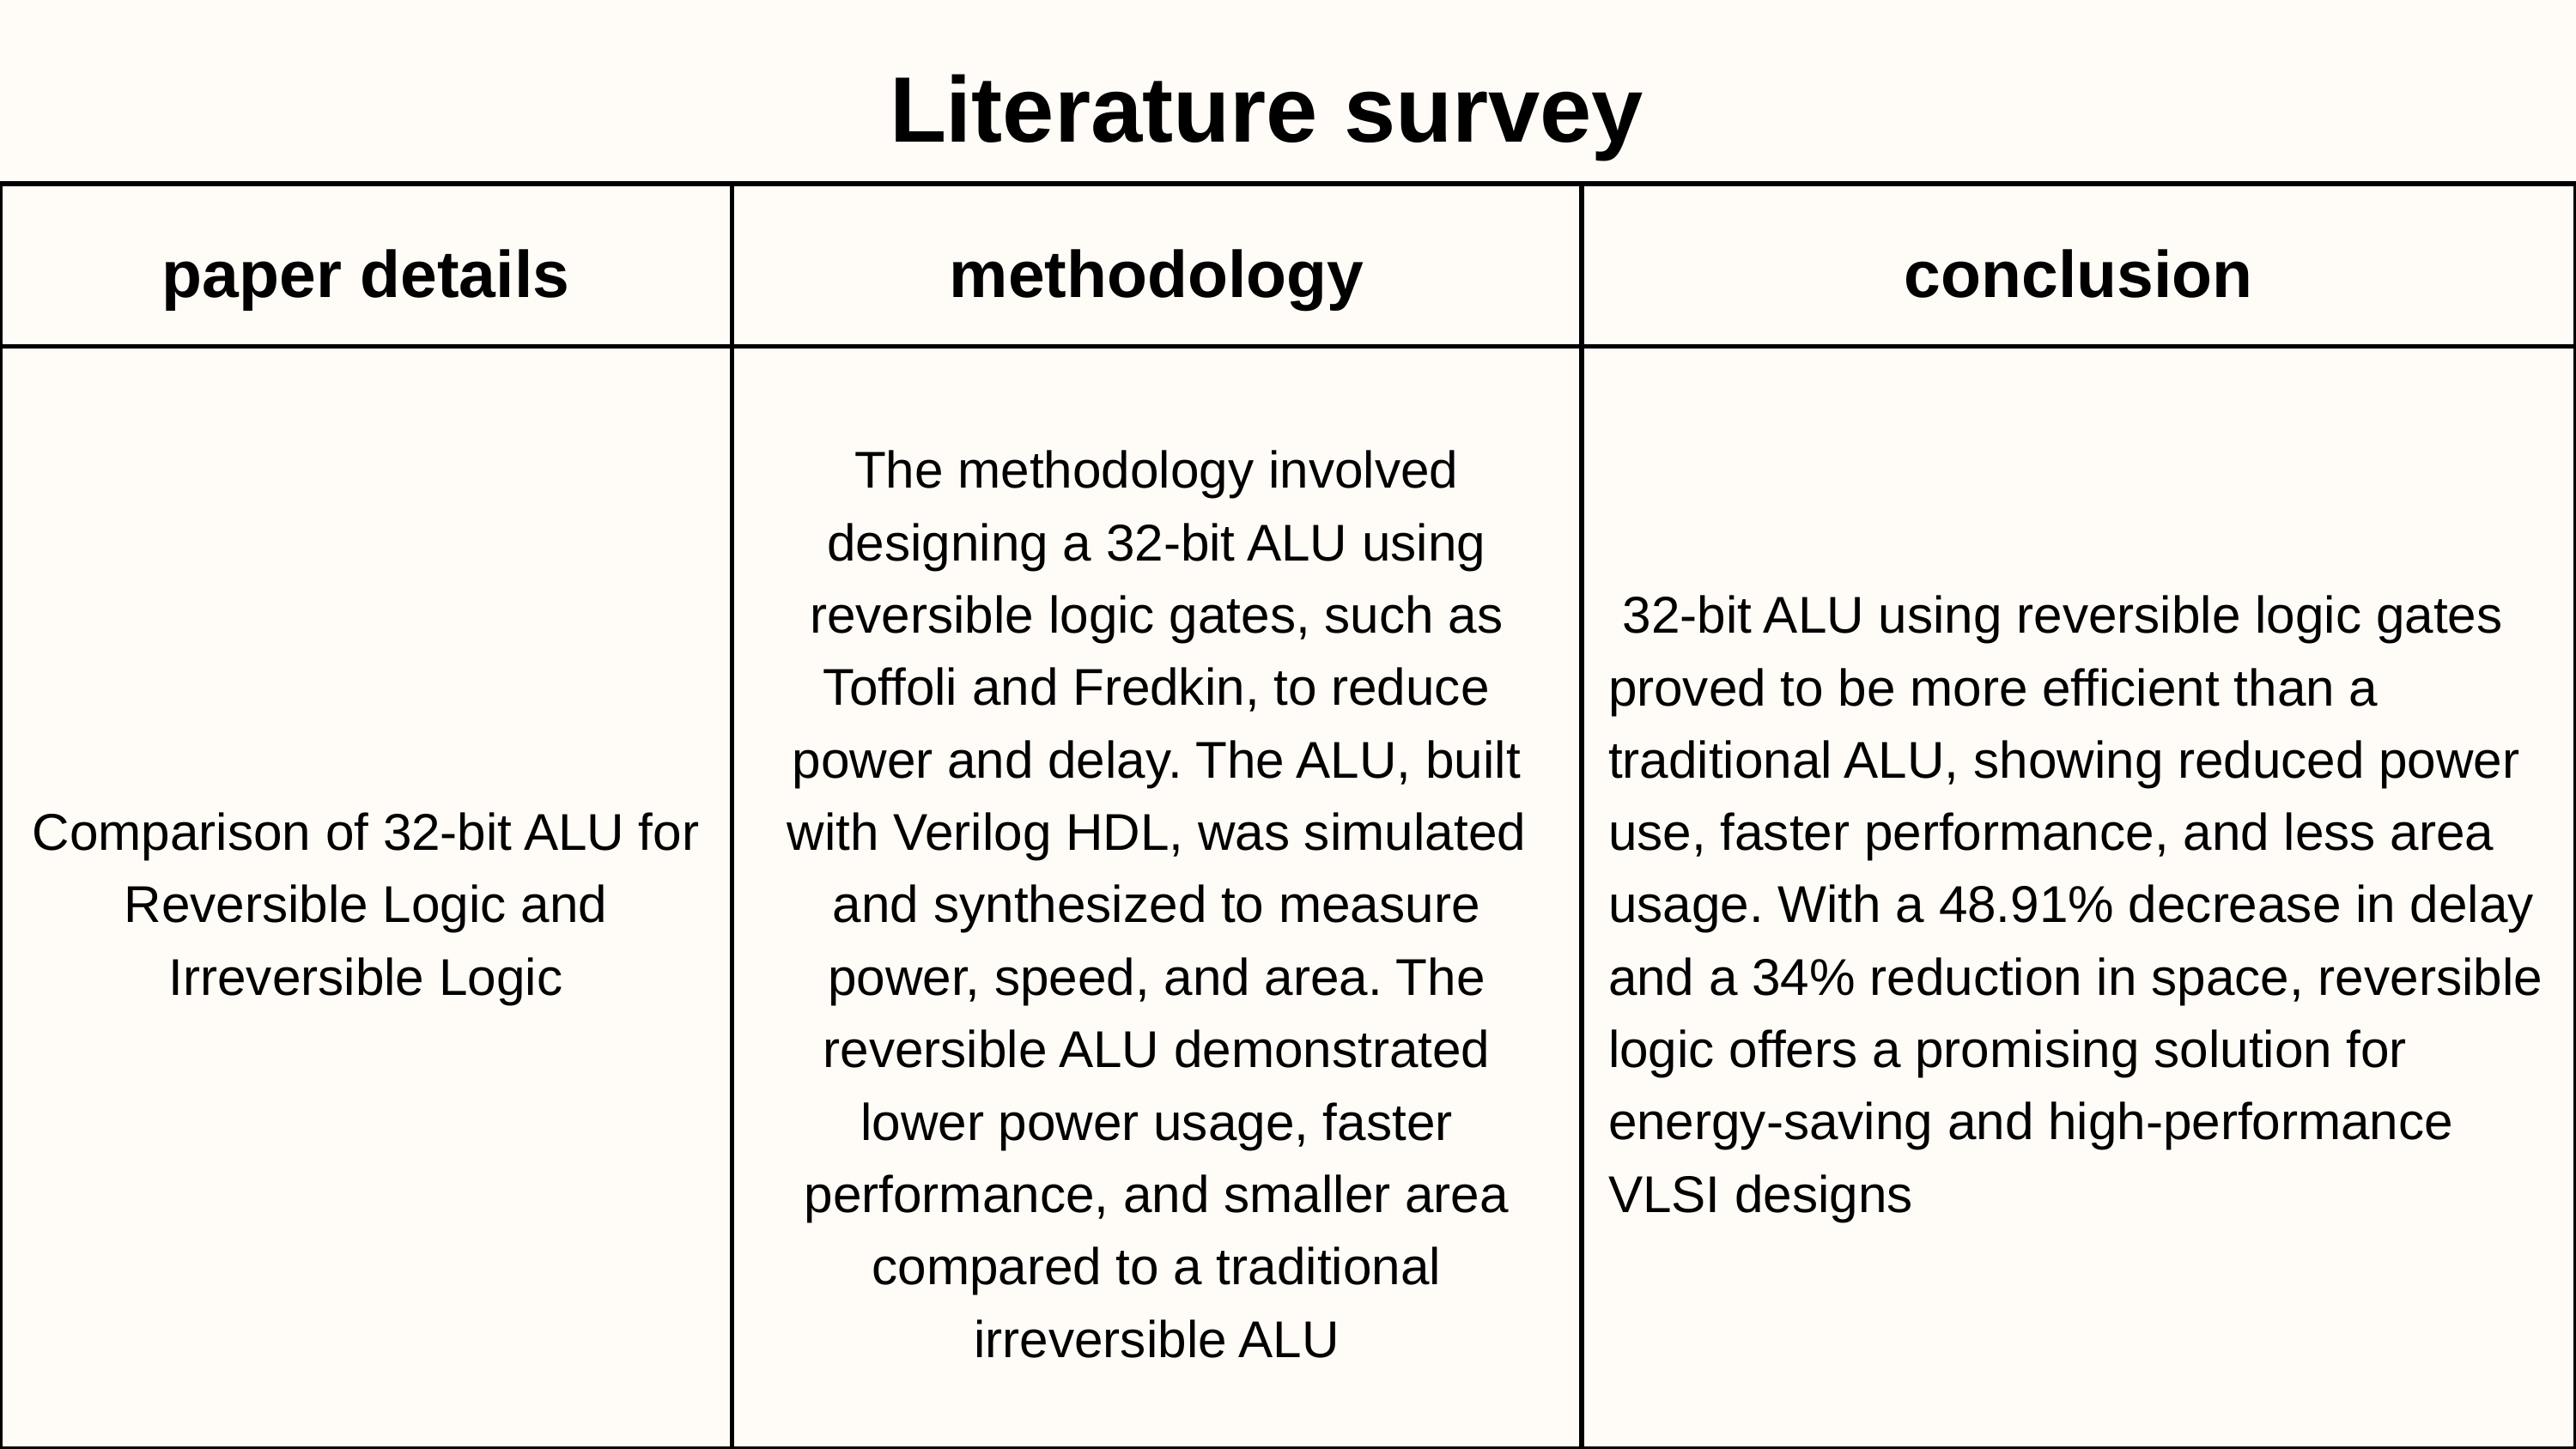

Literature survey
| paper details | methodology | conclusion |
| --- | --- | --- |
| Comparison of 32-bit ALU for Reversible Logic and Irreversible Logic | The methodology involved designing a 32-bit ALU using reversible logic gates, such as Toffoli and Fredkin, to reduce power and delay. The ALU, built with Verilog HDL, was simulated and synthesized to measure power, speed, and area. The reversible ALU demonstrated lower power usage, faster performance, and smaller area compared to a traditional irreversible ALU​ | 32-bit ALU using reversible logic gates proved to be more efficient than a traditional ALU, showing reduced power use, faster performance, and less area usage. With a 48.91% decrease in delay and a 34% reduction in space, reversible logic offers a promising solution for energy-saving and high-performance VLSI designs |